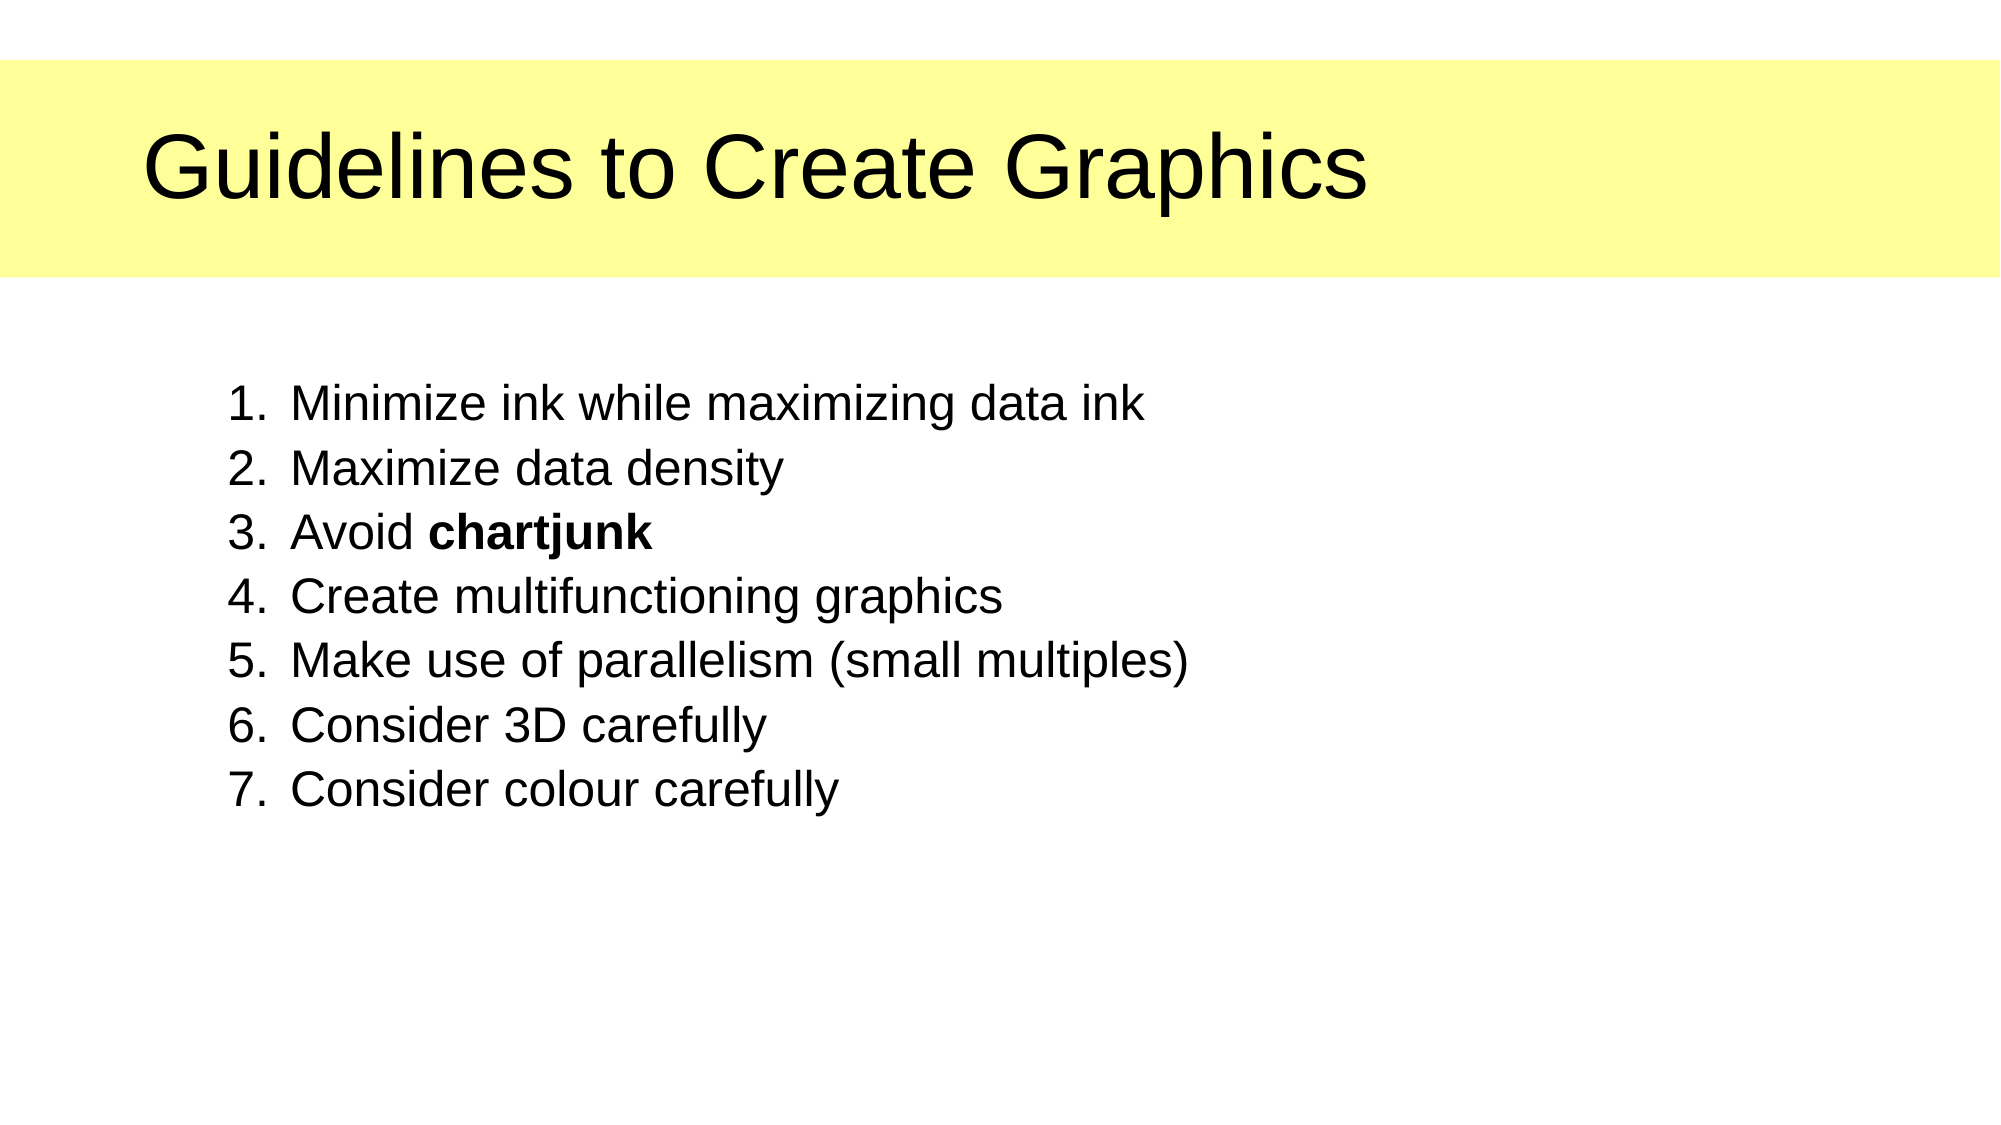

# Guidelines to Create Graphics

Minimize ink while maximizing data ink
Maximize data density
Avoid chartjunk
Create multifunctioning graphics
Make use of parallelism (small multiples)
Consider 3D carefully
Consider colour carefully